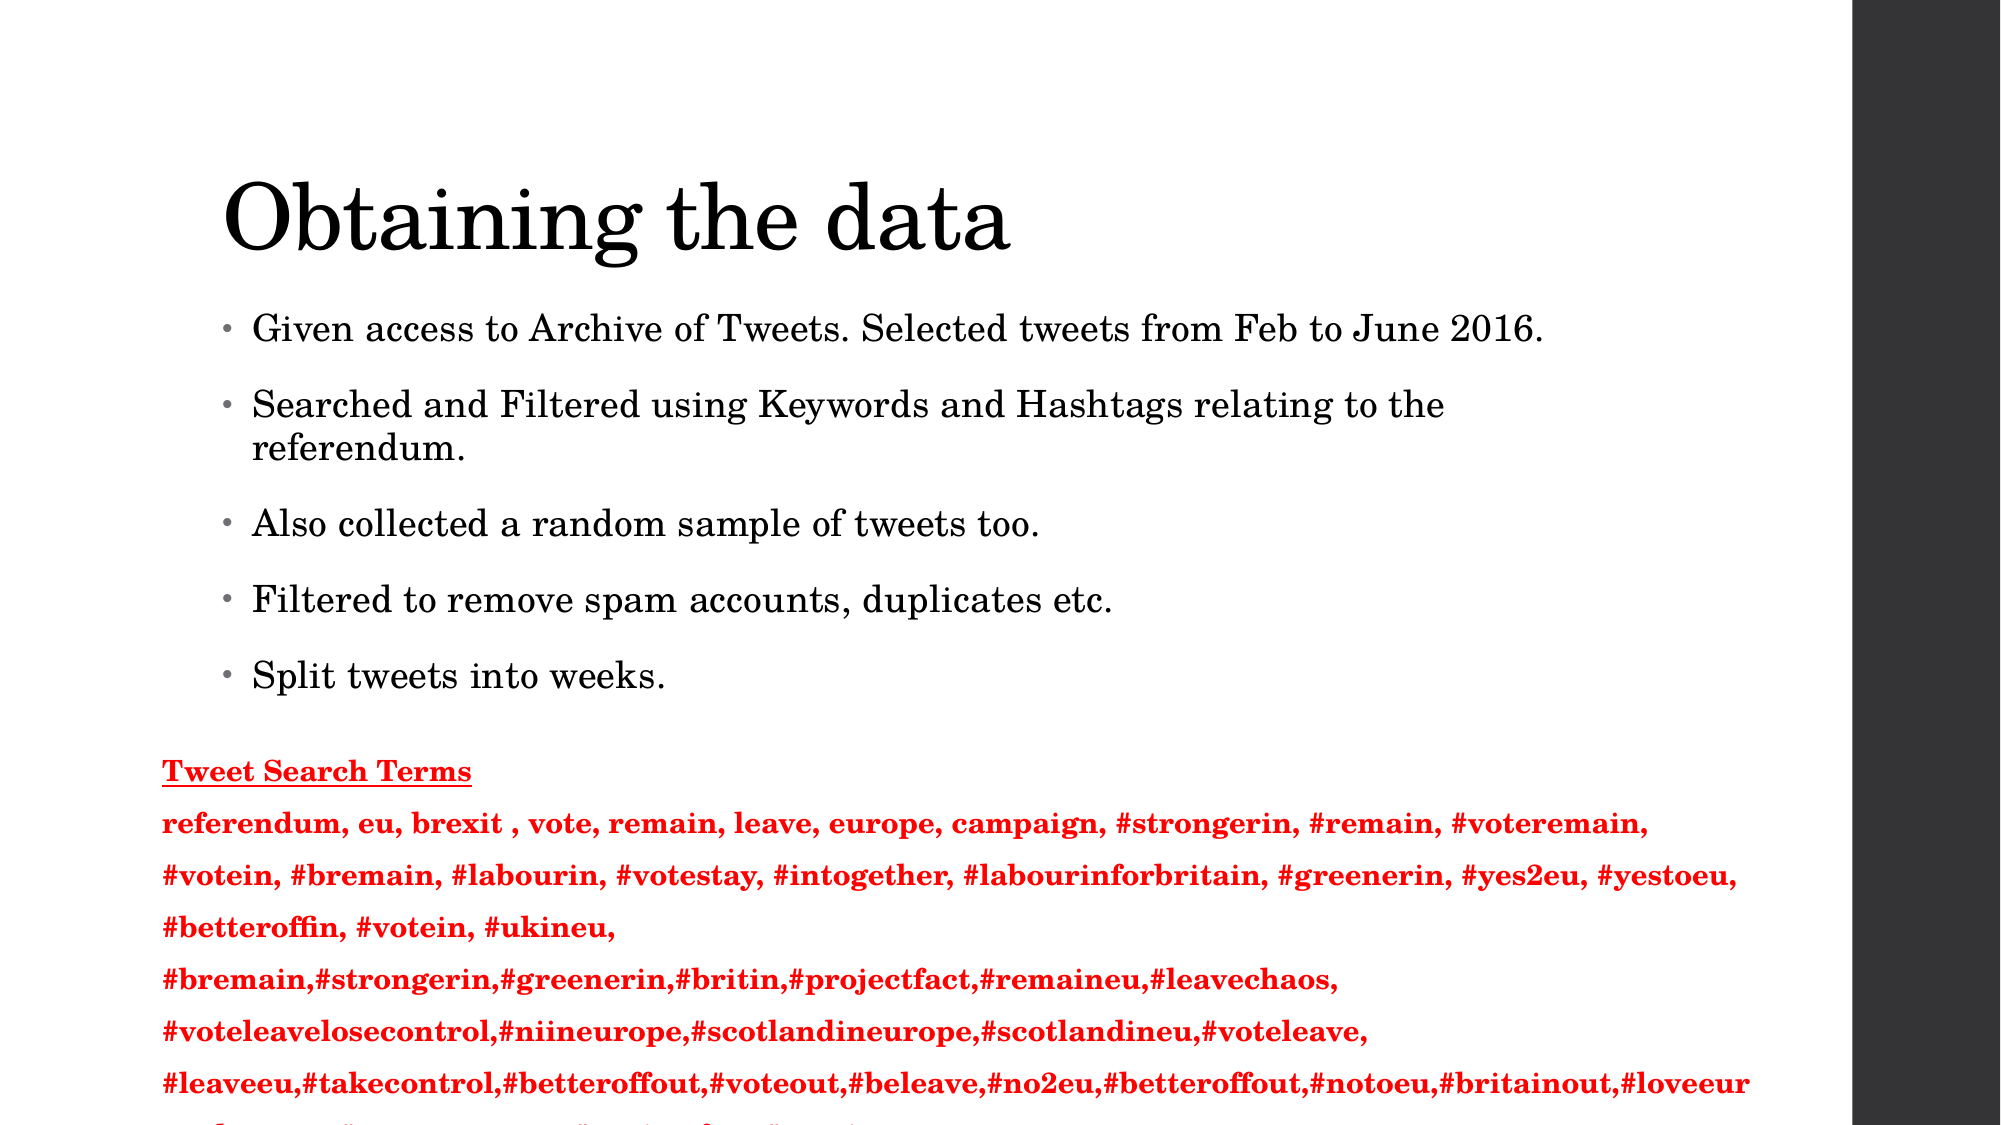

# Obtaining the data
Given access to Archive of Tweets. Selected tweets from Feb to June 2016.
Searched and Filtered using Keywords and Hashtags relating to the referendum.
Also collected a random sample of tweets too.
Filtered to remove spam accounts, duplicates etc.
Split tweets into weeks.
| Tweet Search Terms referendum, eu, brexit , vote, remain, leave, europe, campaign, #strongerin, #remain, #voteremain, #votein, #bremain, #labourin, #votestay, #intogether, #labourinforbritain, #greenerin, #yes2eu, #yestoeu, #betteroffin, #votein, #ukineu, #bremain,#strongerin,#greenerin,#britin,#projectfact,#remaineu,#leavechaos, #voteleavelosecontrol,#niineurope,#scotlandineurope,#scotlandineu,#voteleave, #leaveeu,#takecontrol,#betteroffout,#voteout,#beleave,#no2eu,#betteroffout,#notoeu,#britainout,#loveeuropeleaveeu,#grassrootsout,#projectfear,#scexit |
| --- |